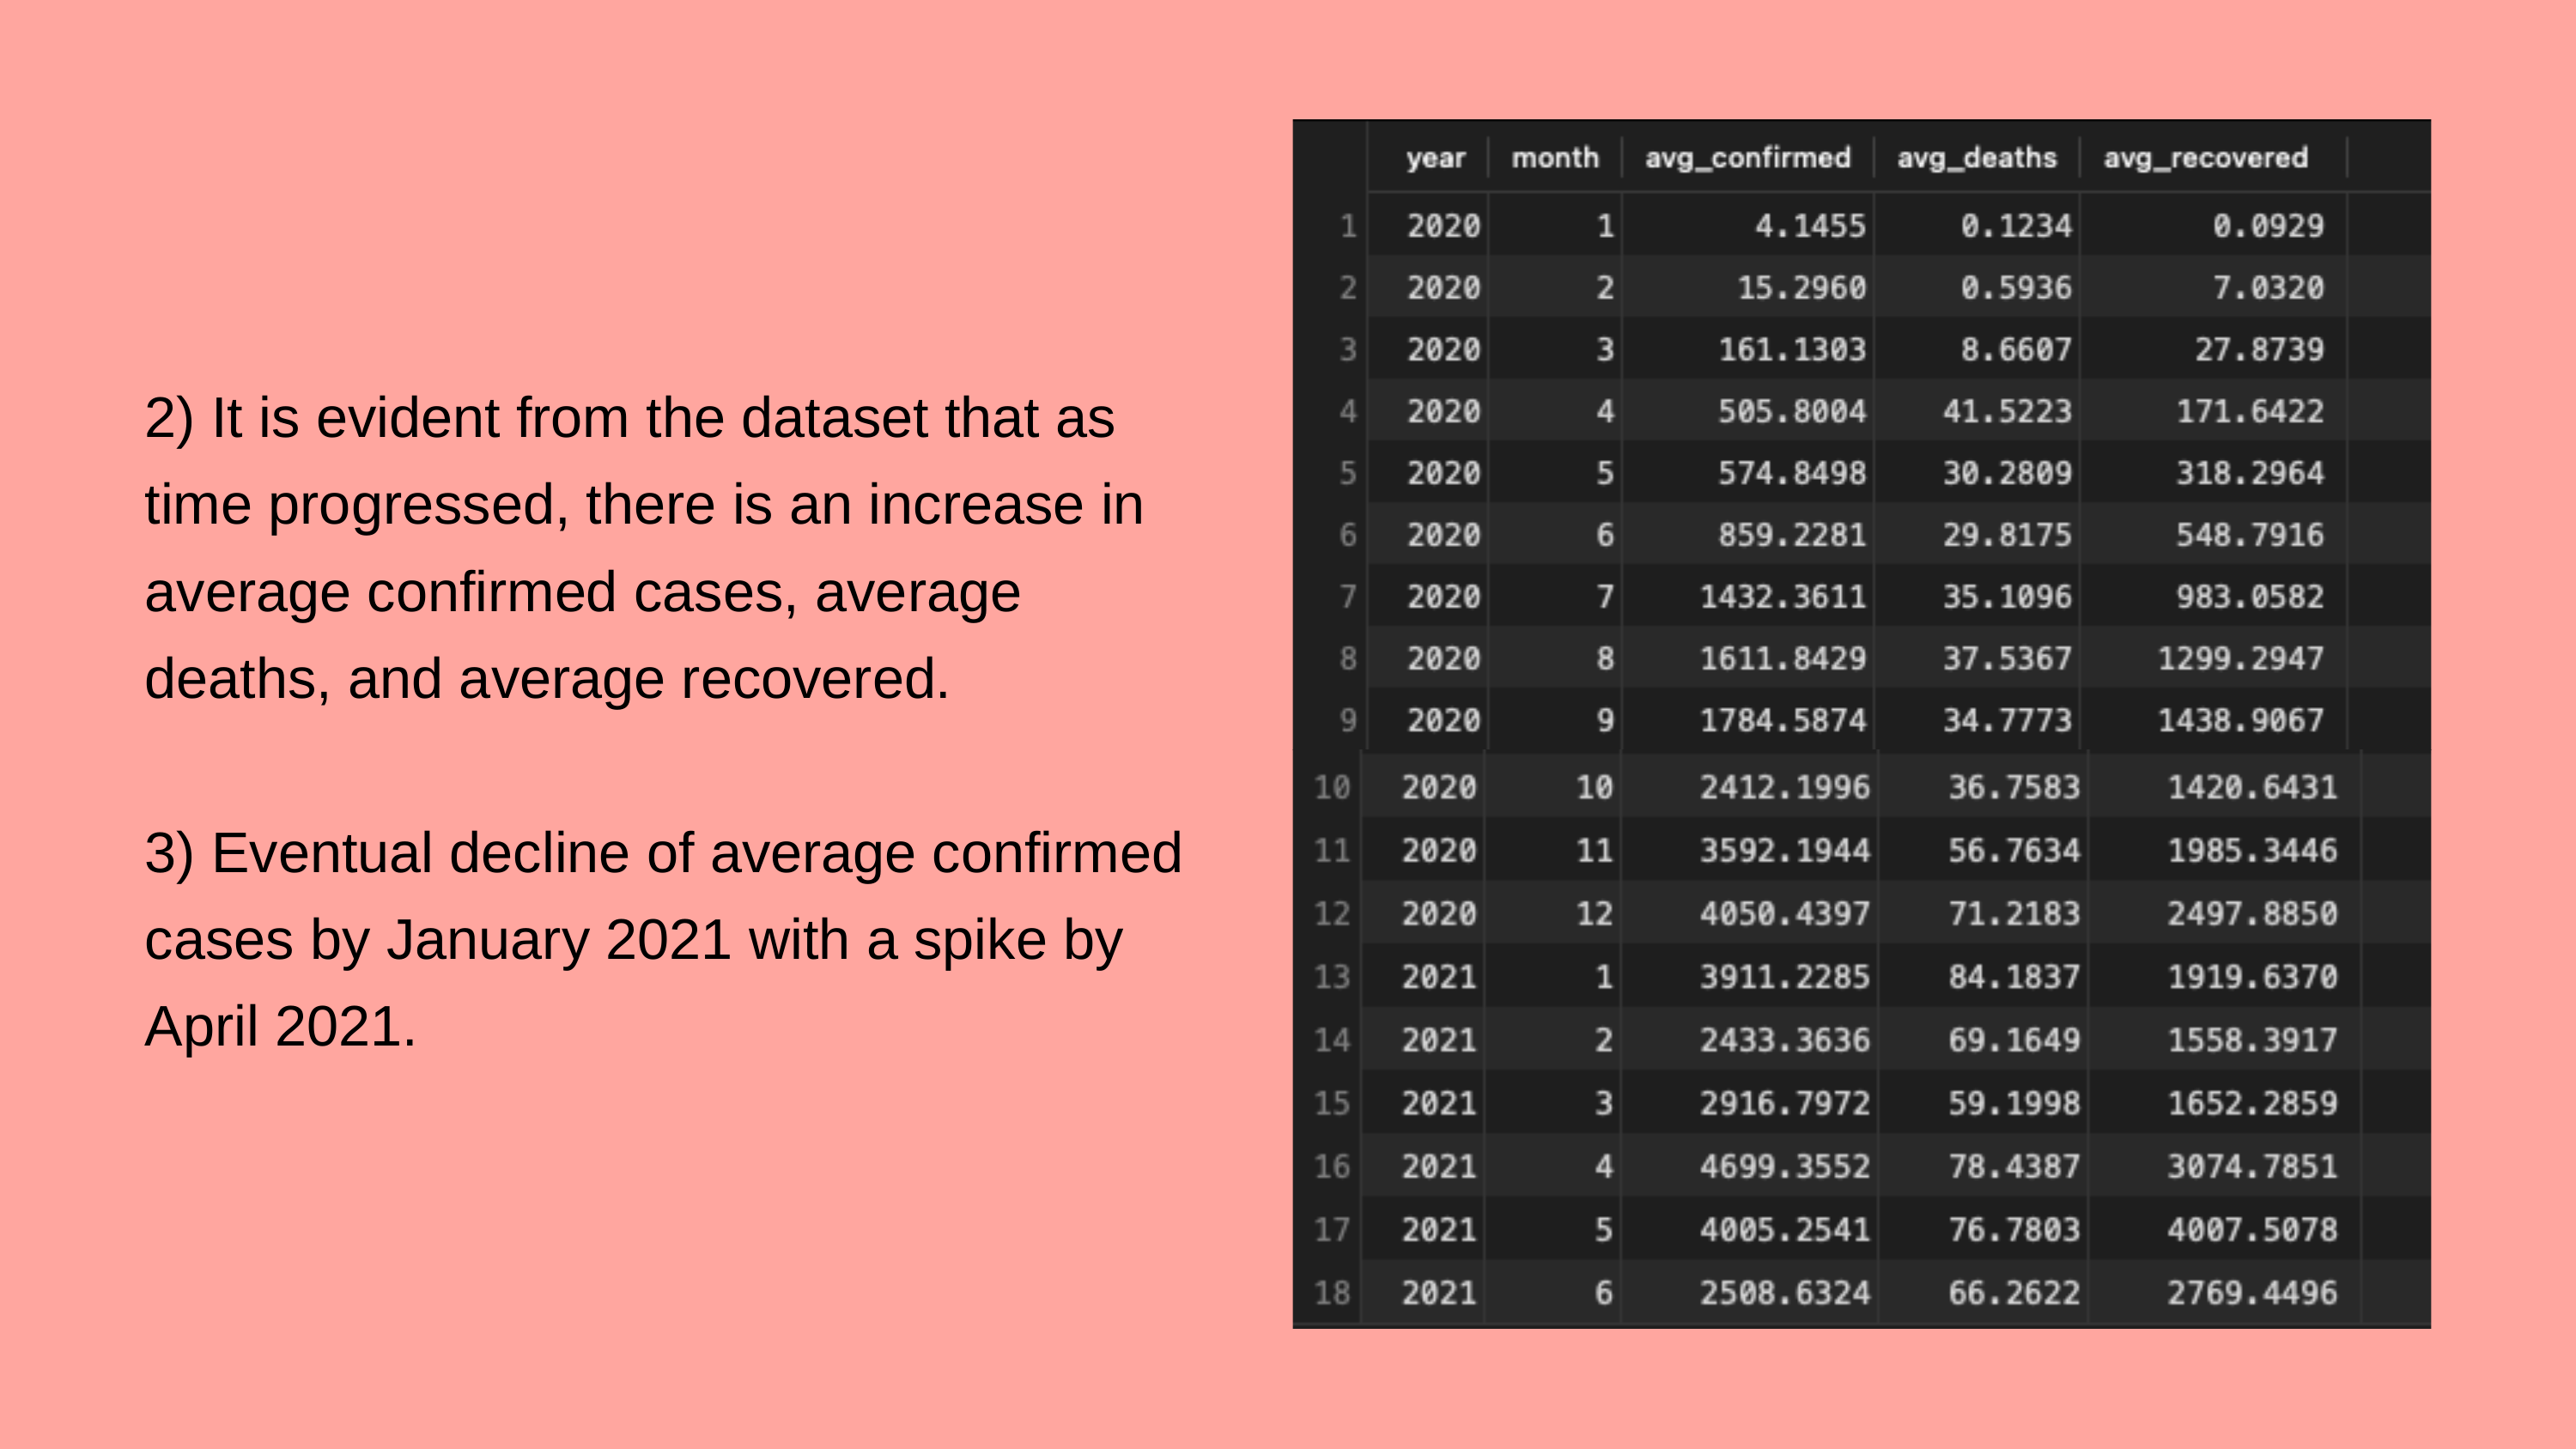

2) It is evident from the dataset that as time progressed, there is an increase in average confirmed cases, average deaths, and average recovered.

3) Eventual decline of average confirmed cases by January 2021 with a spike by April 2021.